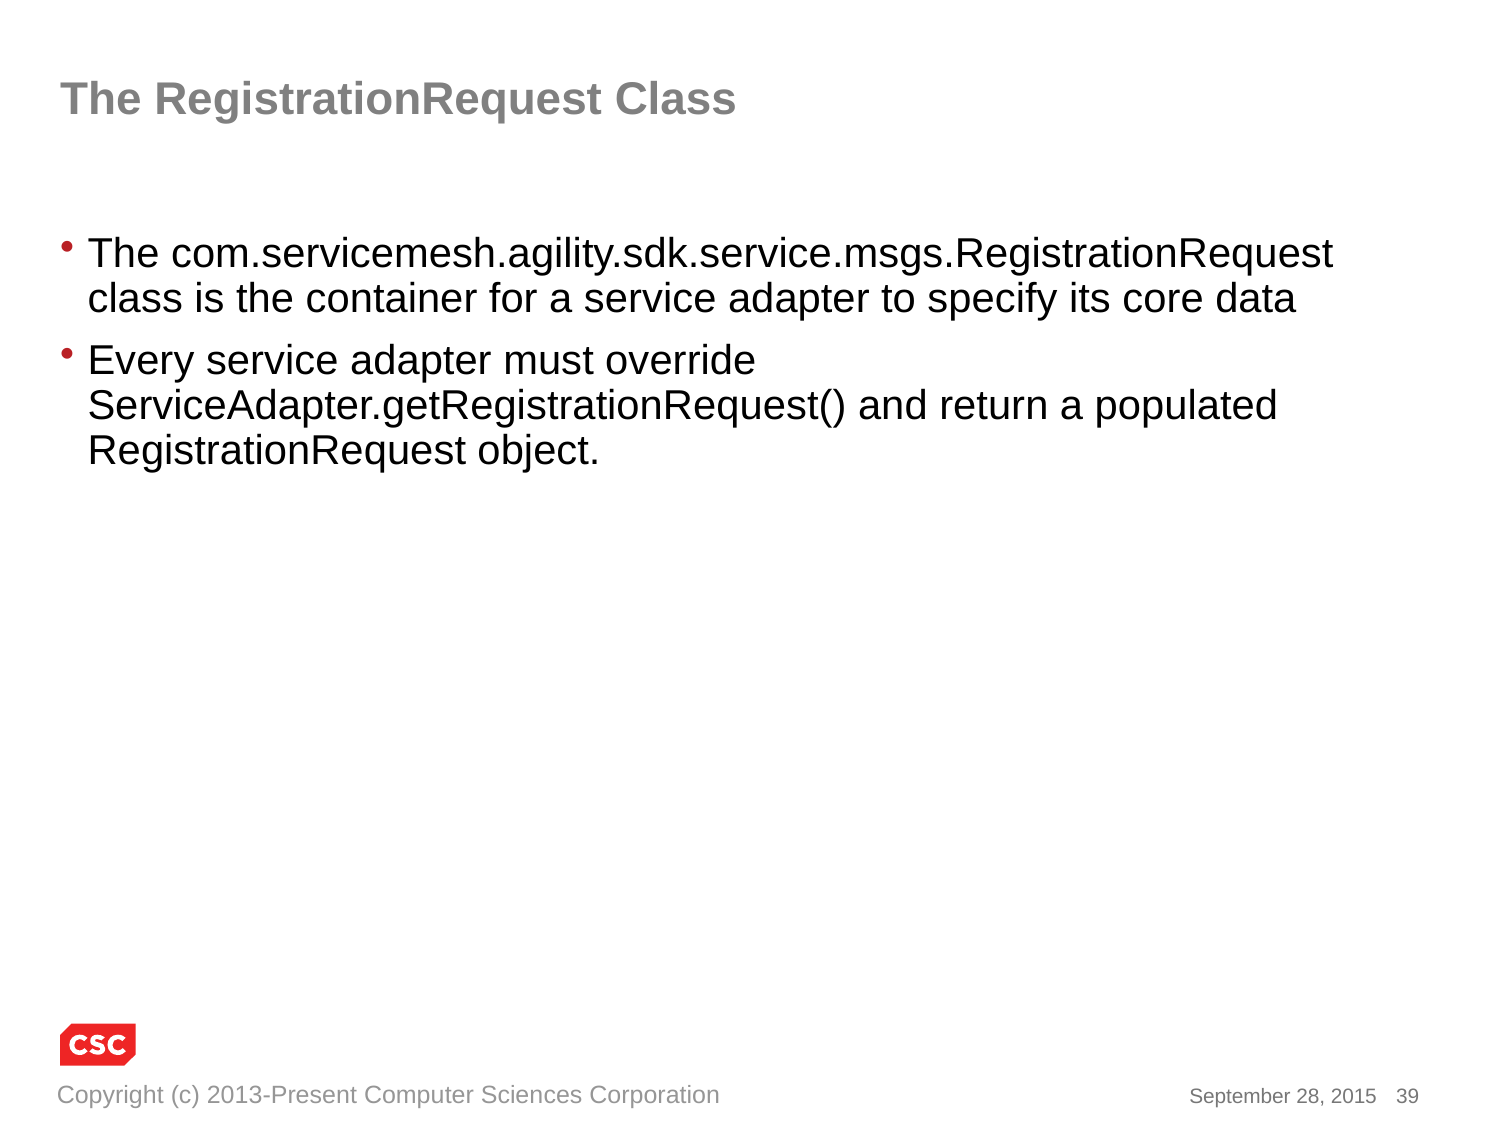

# The RegistrationRequest Class
The com.servicemesh.agility.sdk.service.msgs.RegistrationRequest class is the container for a service adapter to specify its core data
Every service adapter must override ServiceAdapter.getRegistrationRequest() and return a populated RegistrationRequest object.